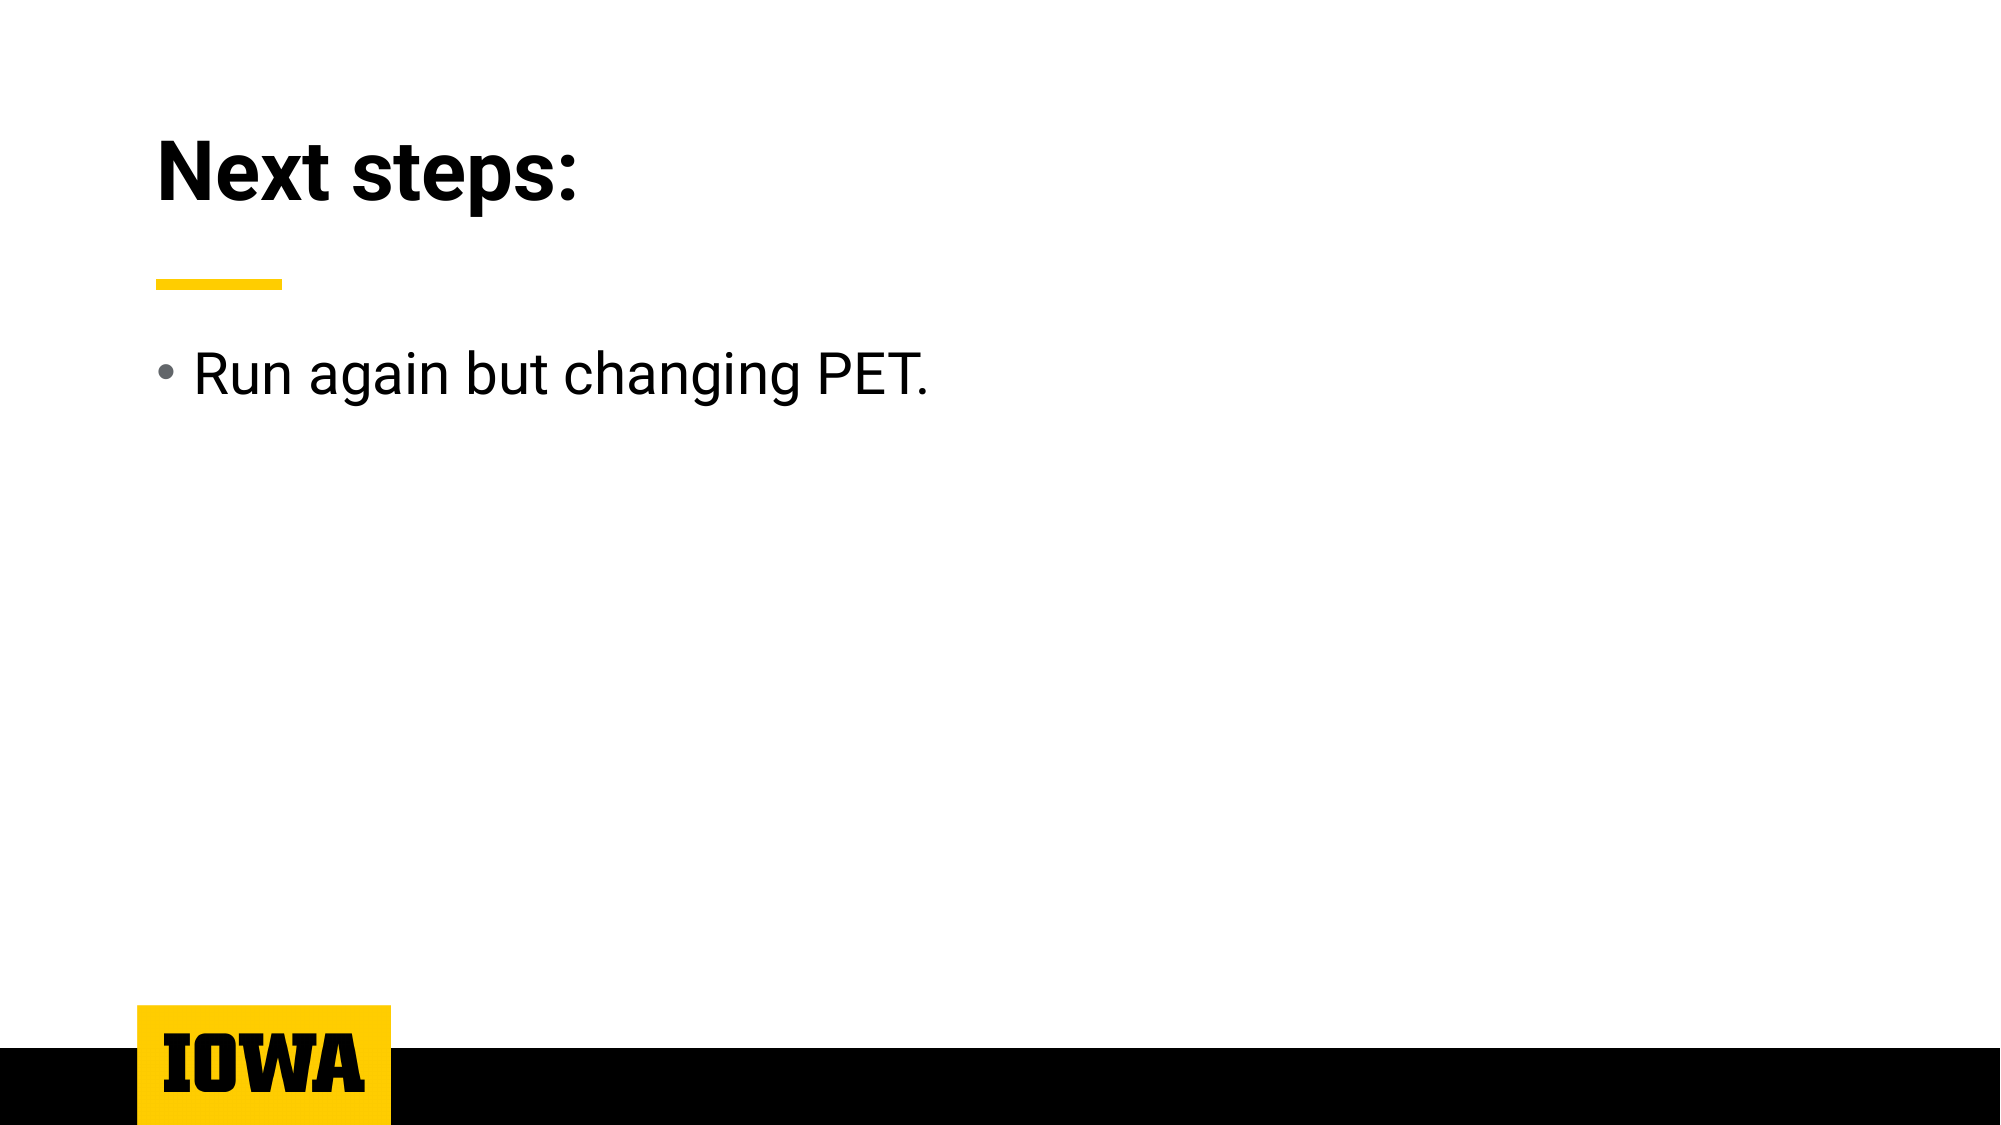

# Next steps:
Run again but changing PET.